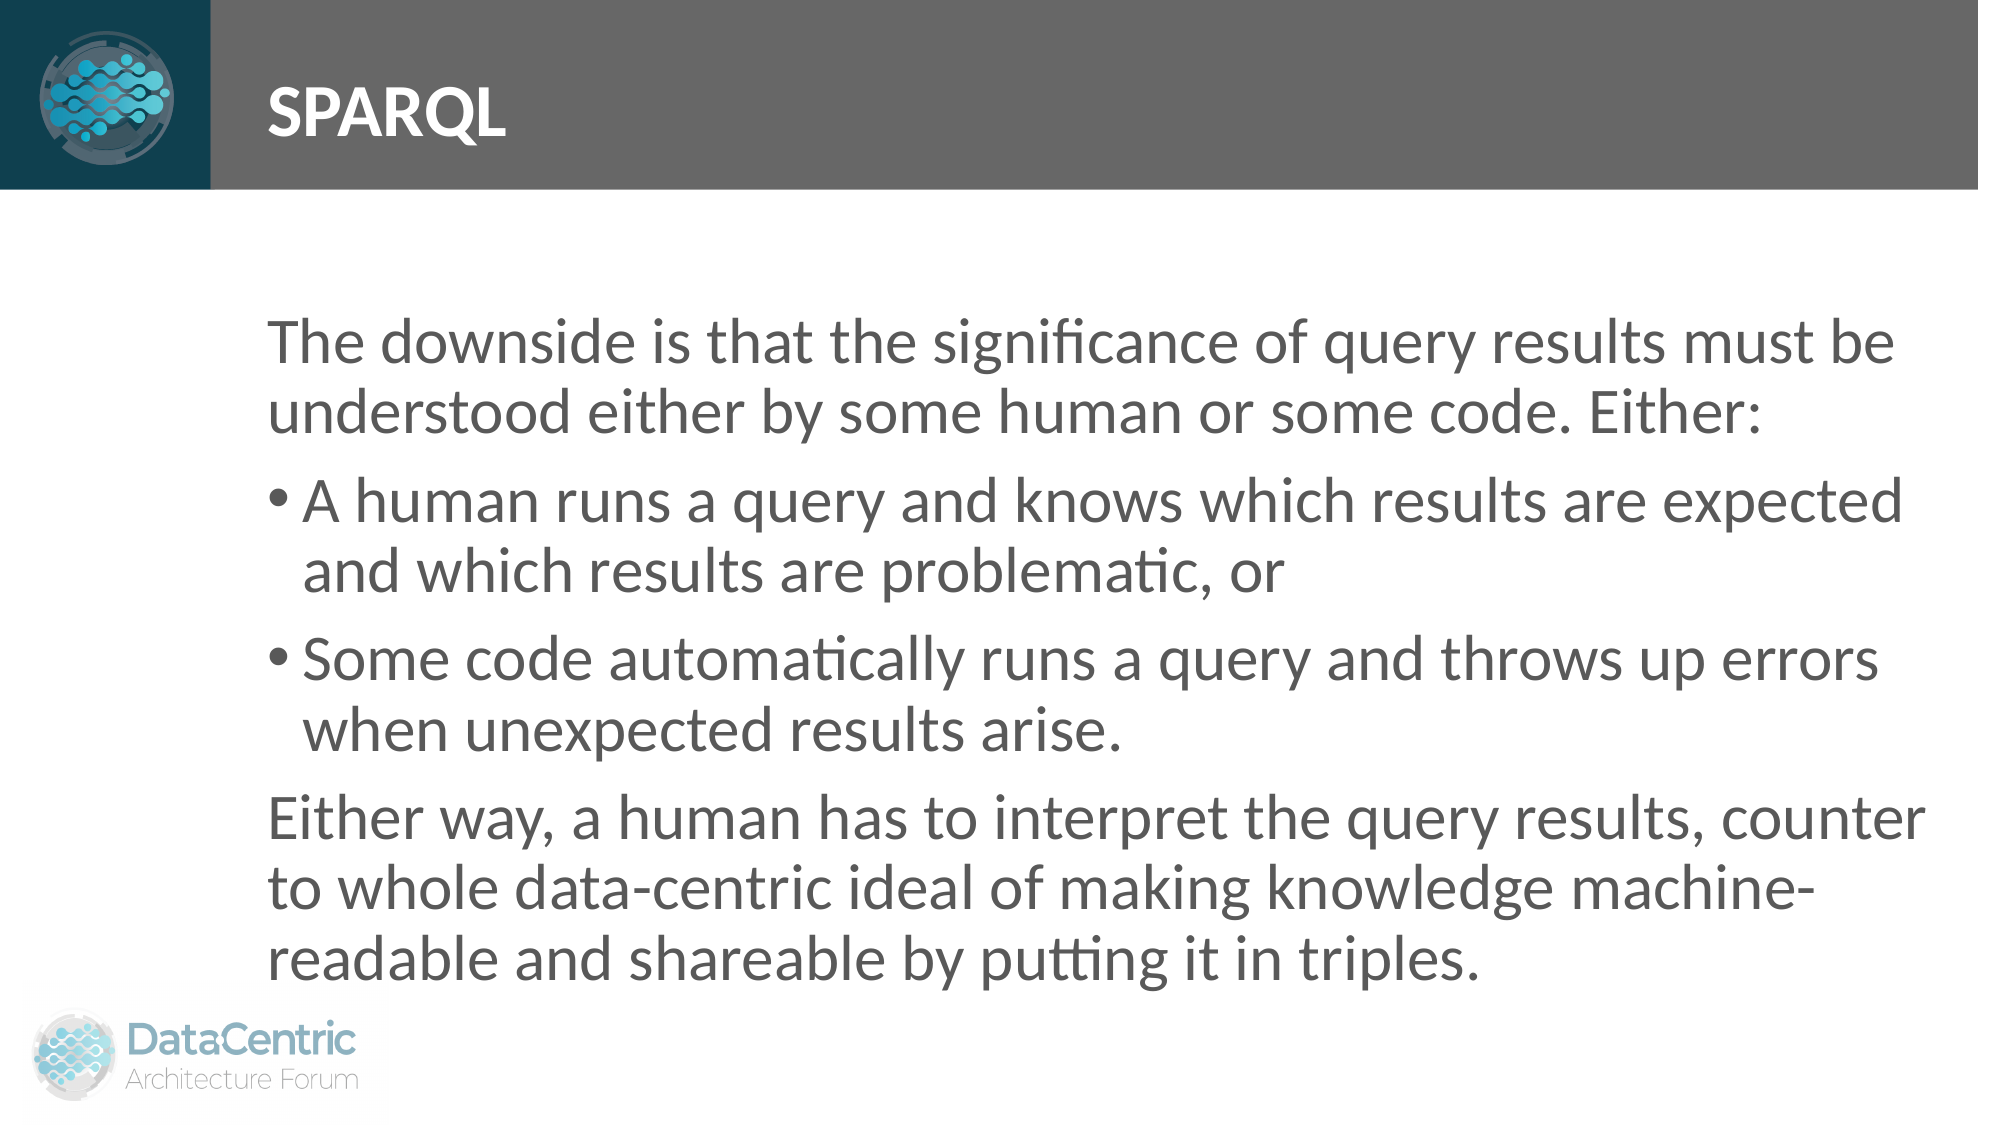

# SPARQL
The downside is that the significance of query results must be understood either by some human or some code. Either:
A human runs a query and knows which results are expected and which results are problematic, or
Some code automatically runs a query and throws up errors when unexpected results arise.
Either way, a human has to interpret the query results, counter to whole data-centric ideal of making knowledge machine-readable and shareable by putting it in triples.